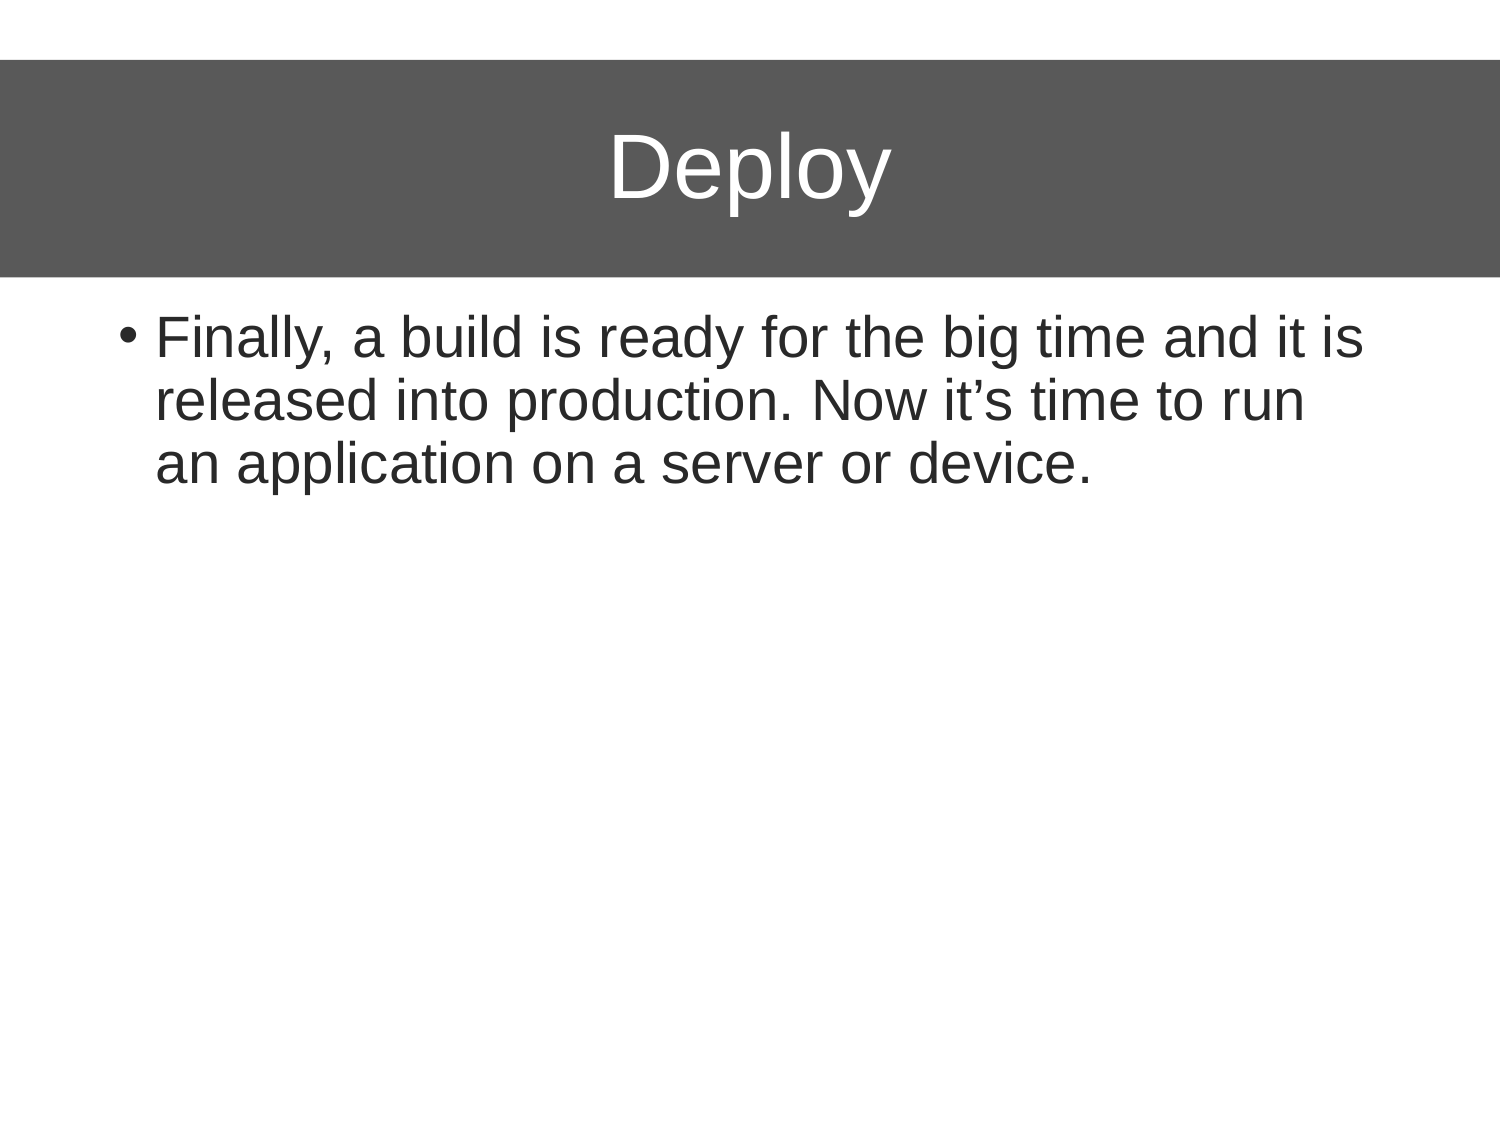

# Deploy
Finally, a build is ready for the big time and it is released into production. Now it’s time to run an application on a server or device.